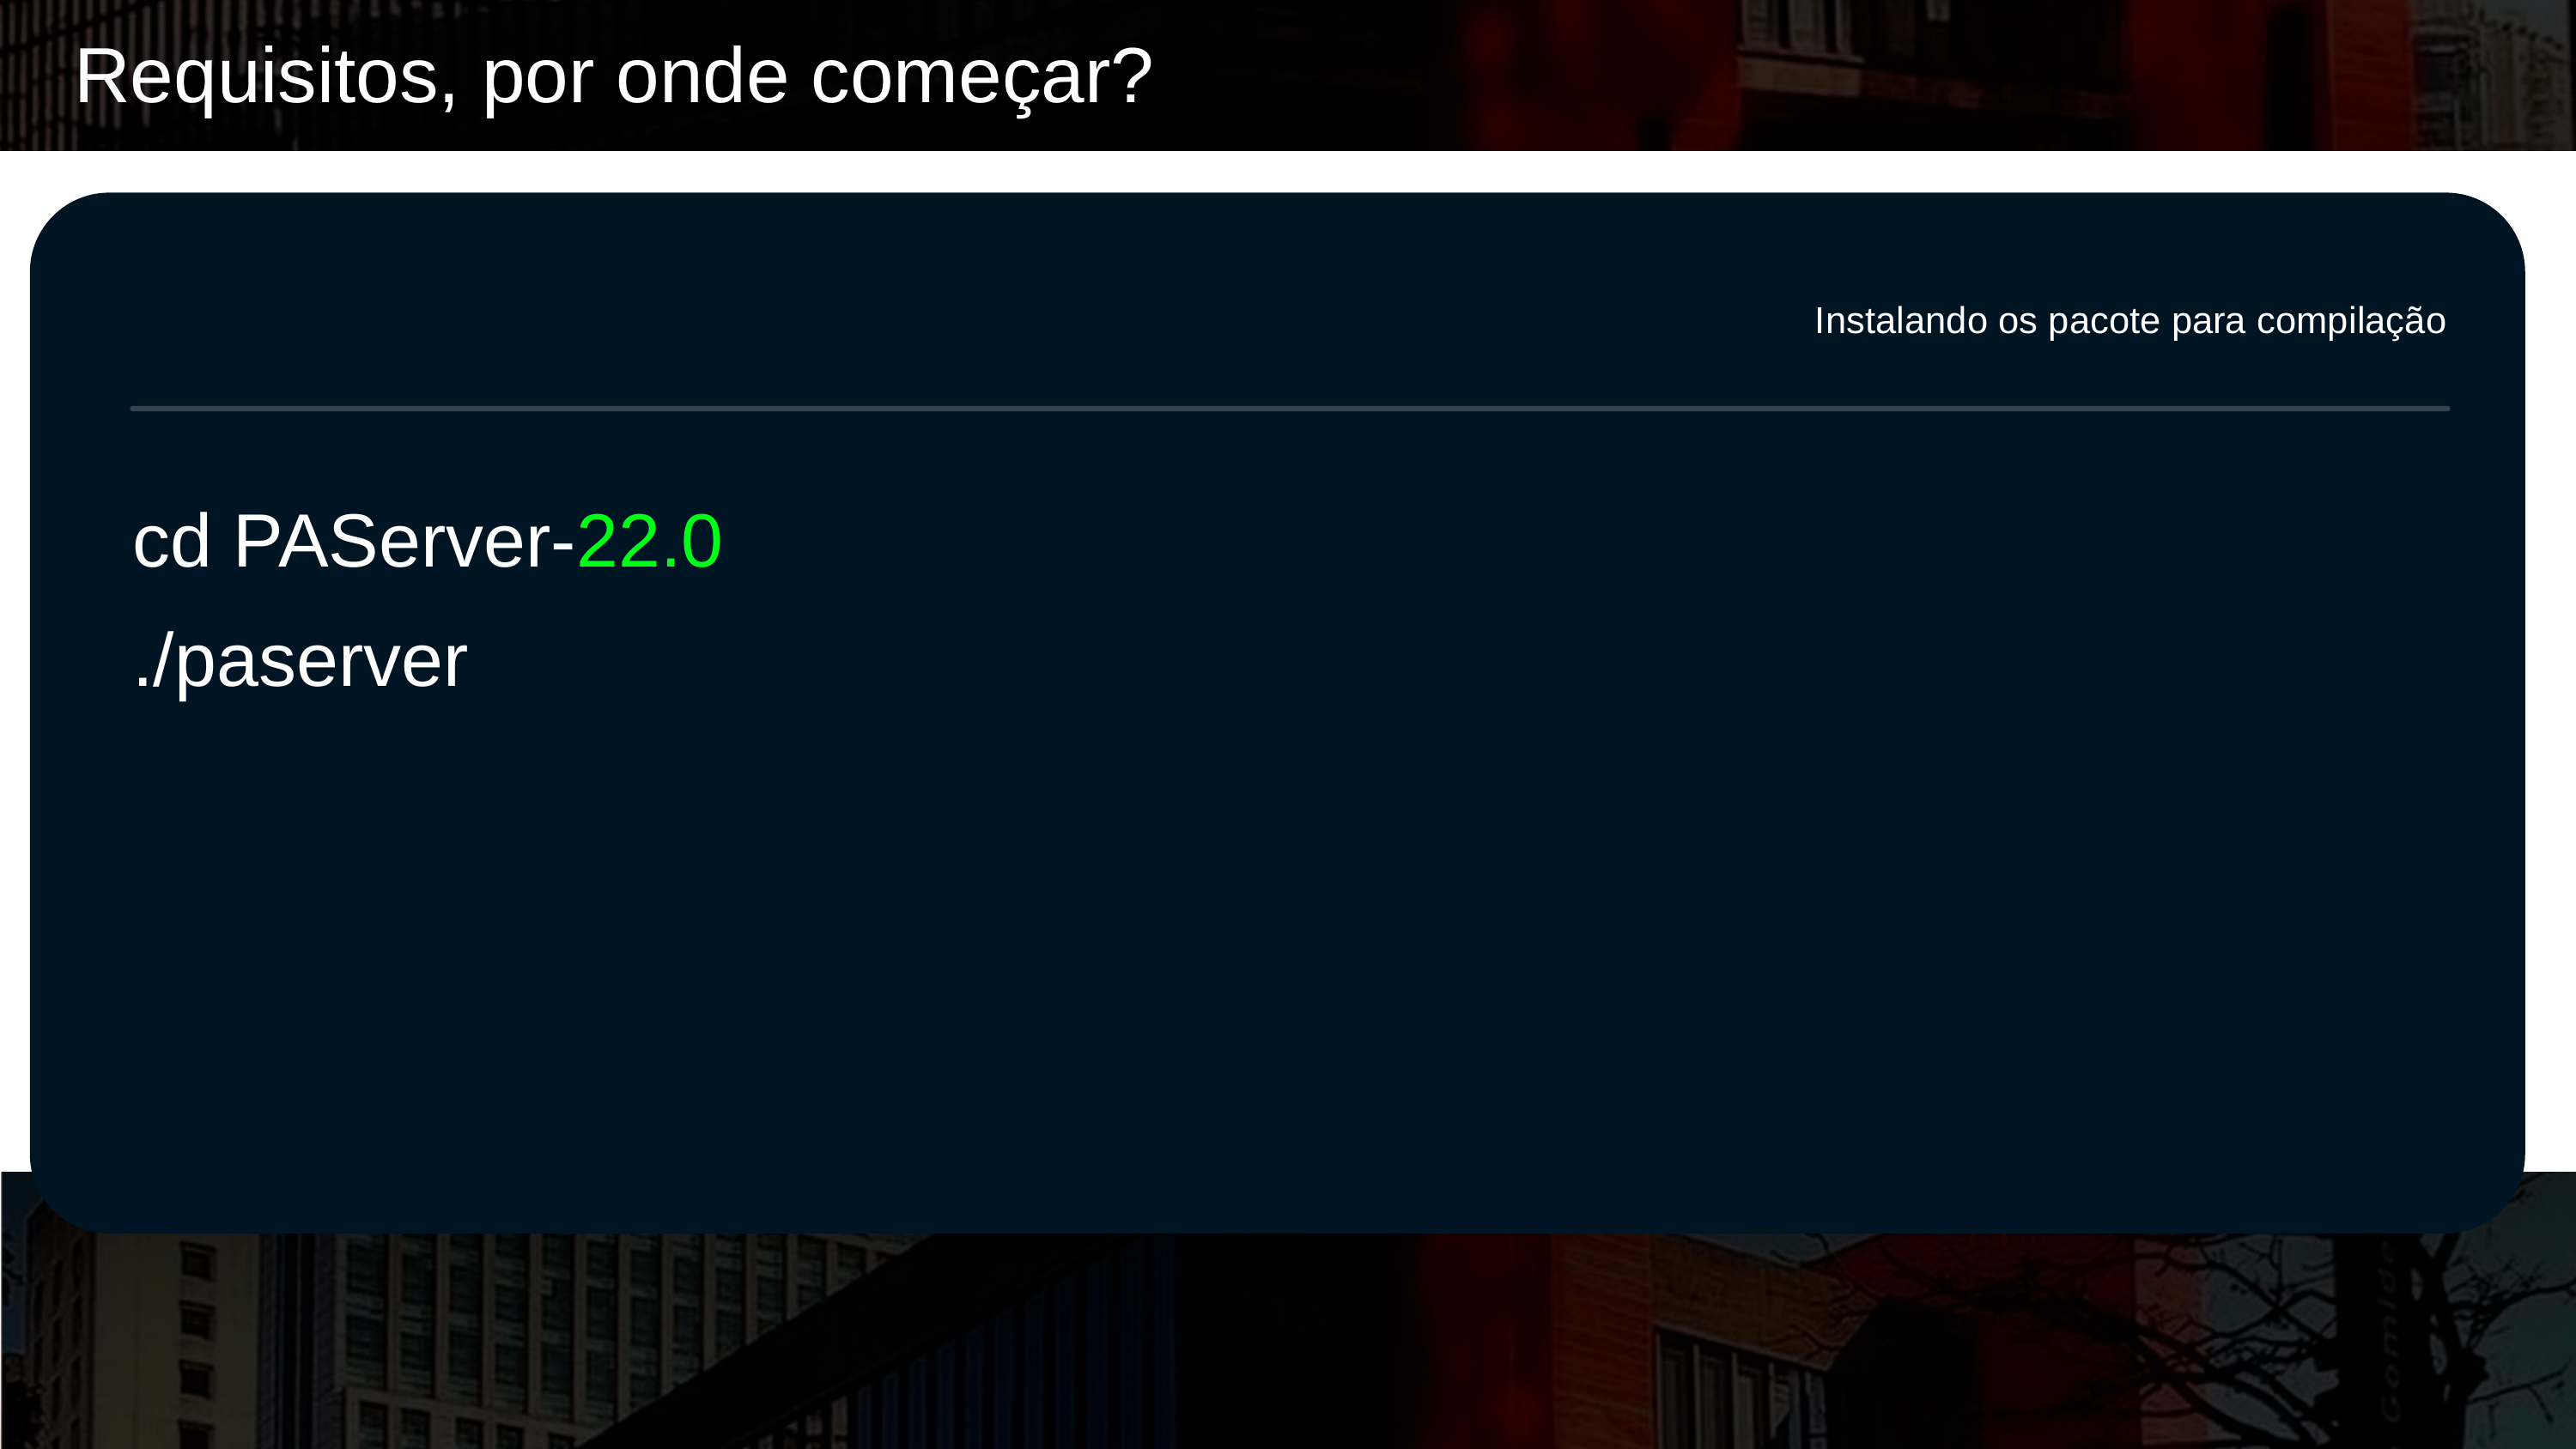

Requisitos, por onde começar?

Instalando os pacote para compilação

cd PAServer-22.0
./paserver